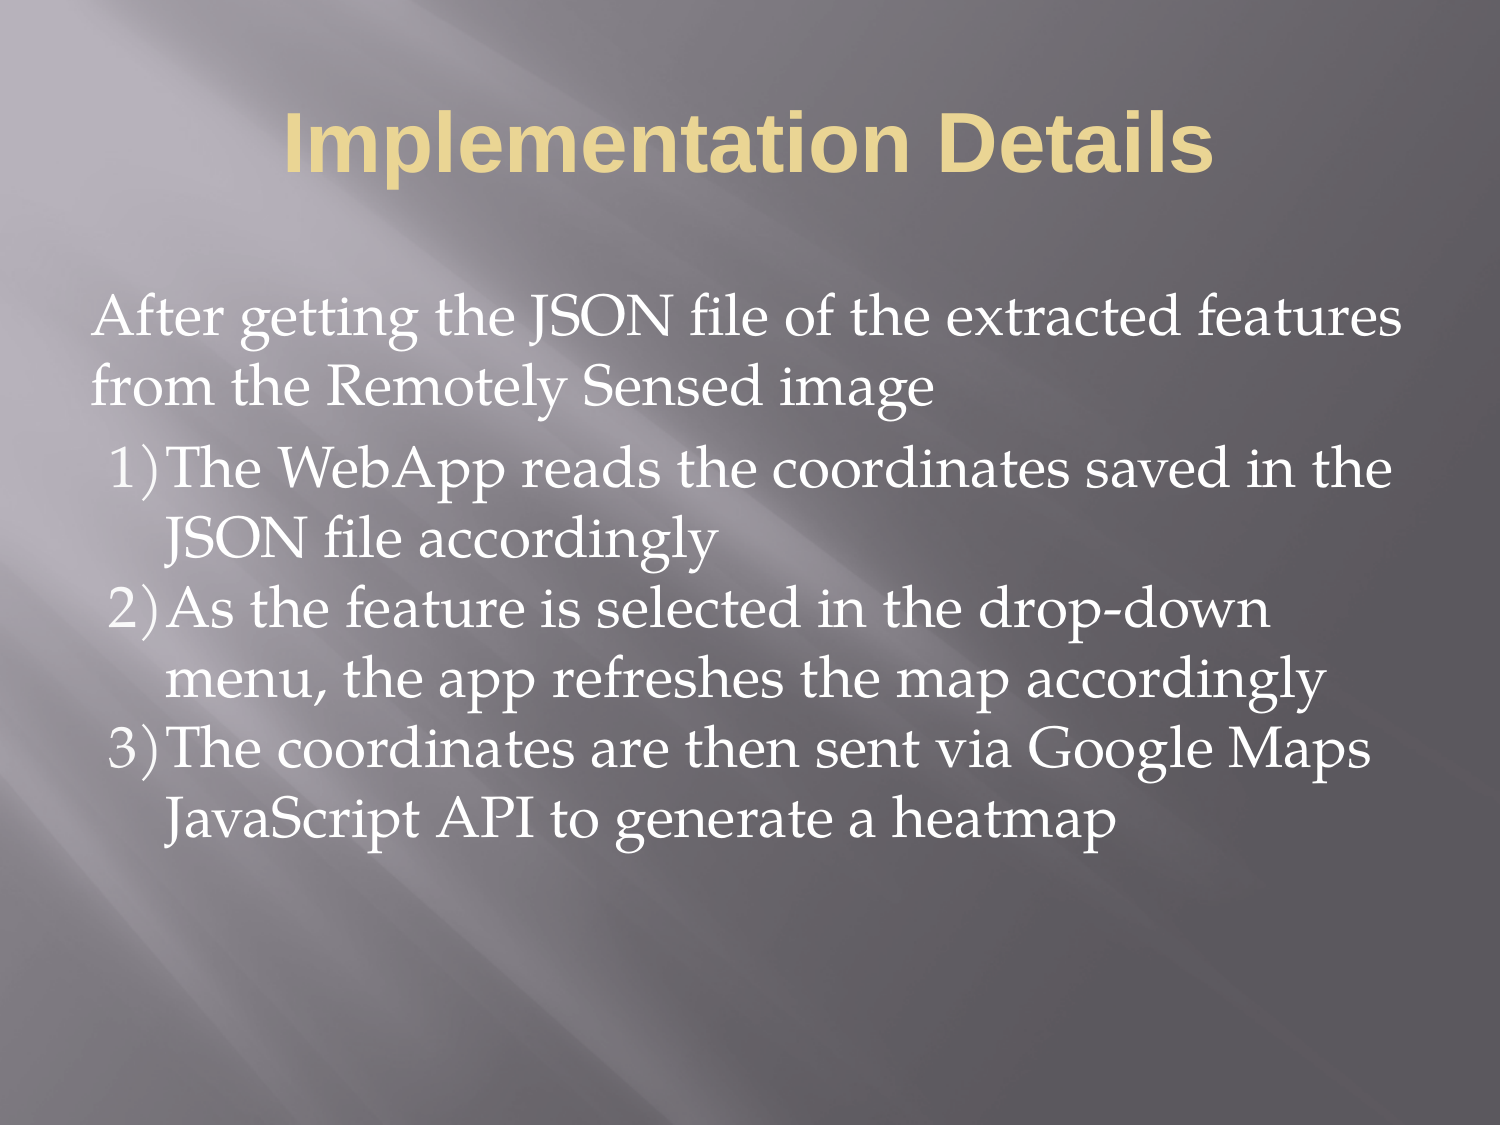

# Implementation Details
After getting the JSON file of the extracted features from the Remotely Sensed image
The WebApp reads the coordinates saved in the JSON file accordingly
As the feature is selected in the drop-down menu, the app refreshes the map accordingly
The coordinates are then sent via Google Maps JavaScript API to generate a heatmap